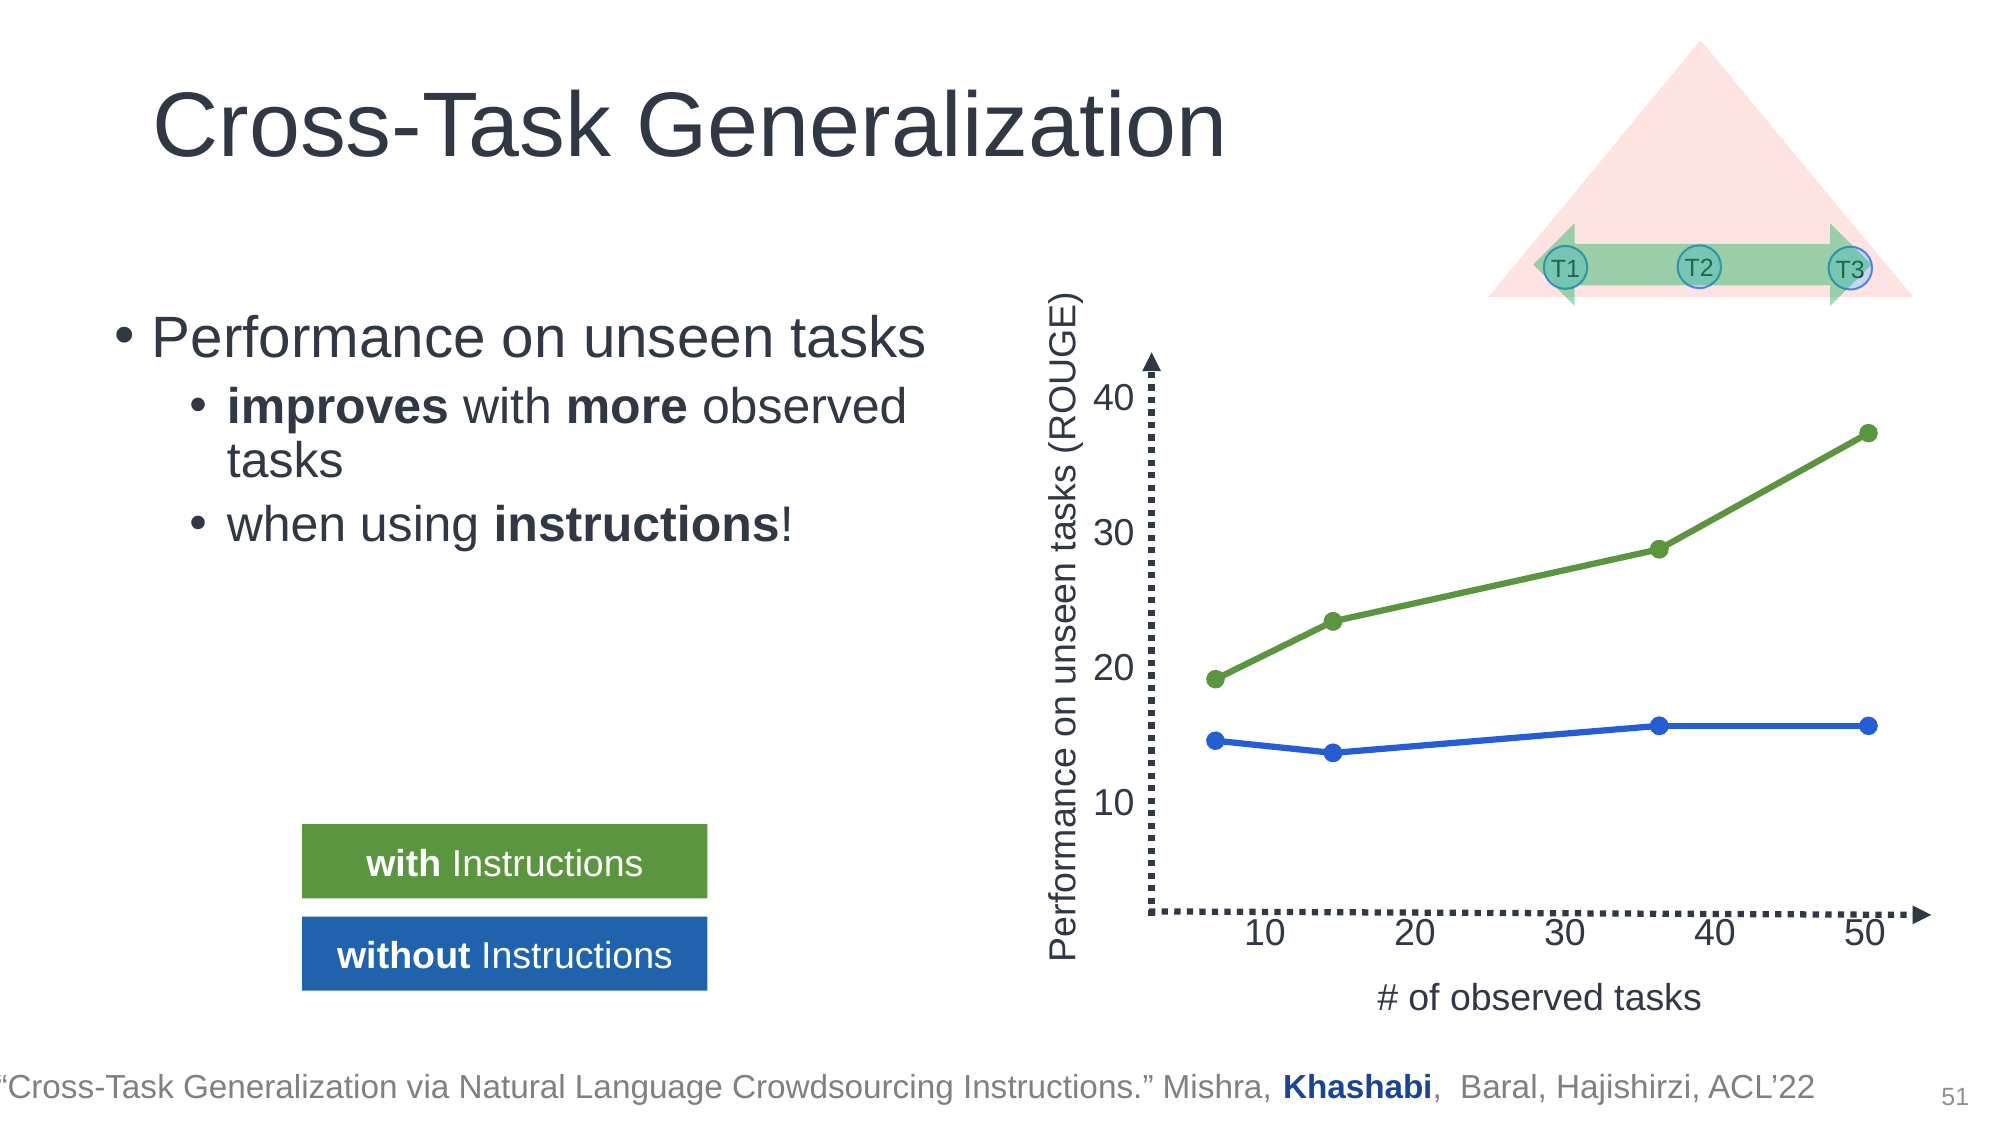

Cross-Task Generalization

40

30

20

10

Performance on unseen tasks (ROUGE)
	10 	20 	30	40	50
# of observed tasks
T2
T1
T3
Performance on unseen tasks
improves with more observed tasks
when using instructions!

with Instructions
without Instructions

“Cross-Task Generalization via Natural Language Crowdsourcing Instructions.” Mishra, Khashabi,  Baral, Hajishirzi, ACL’22
51